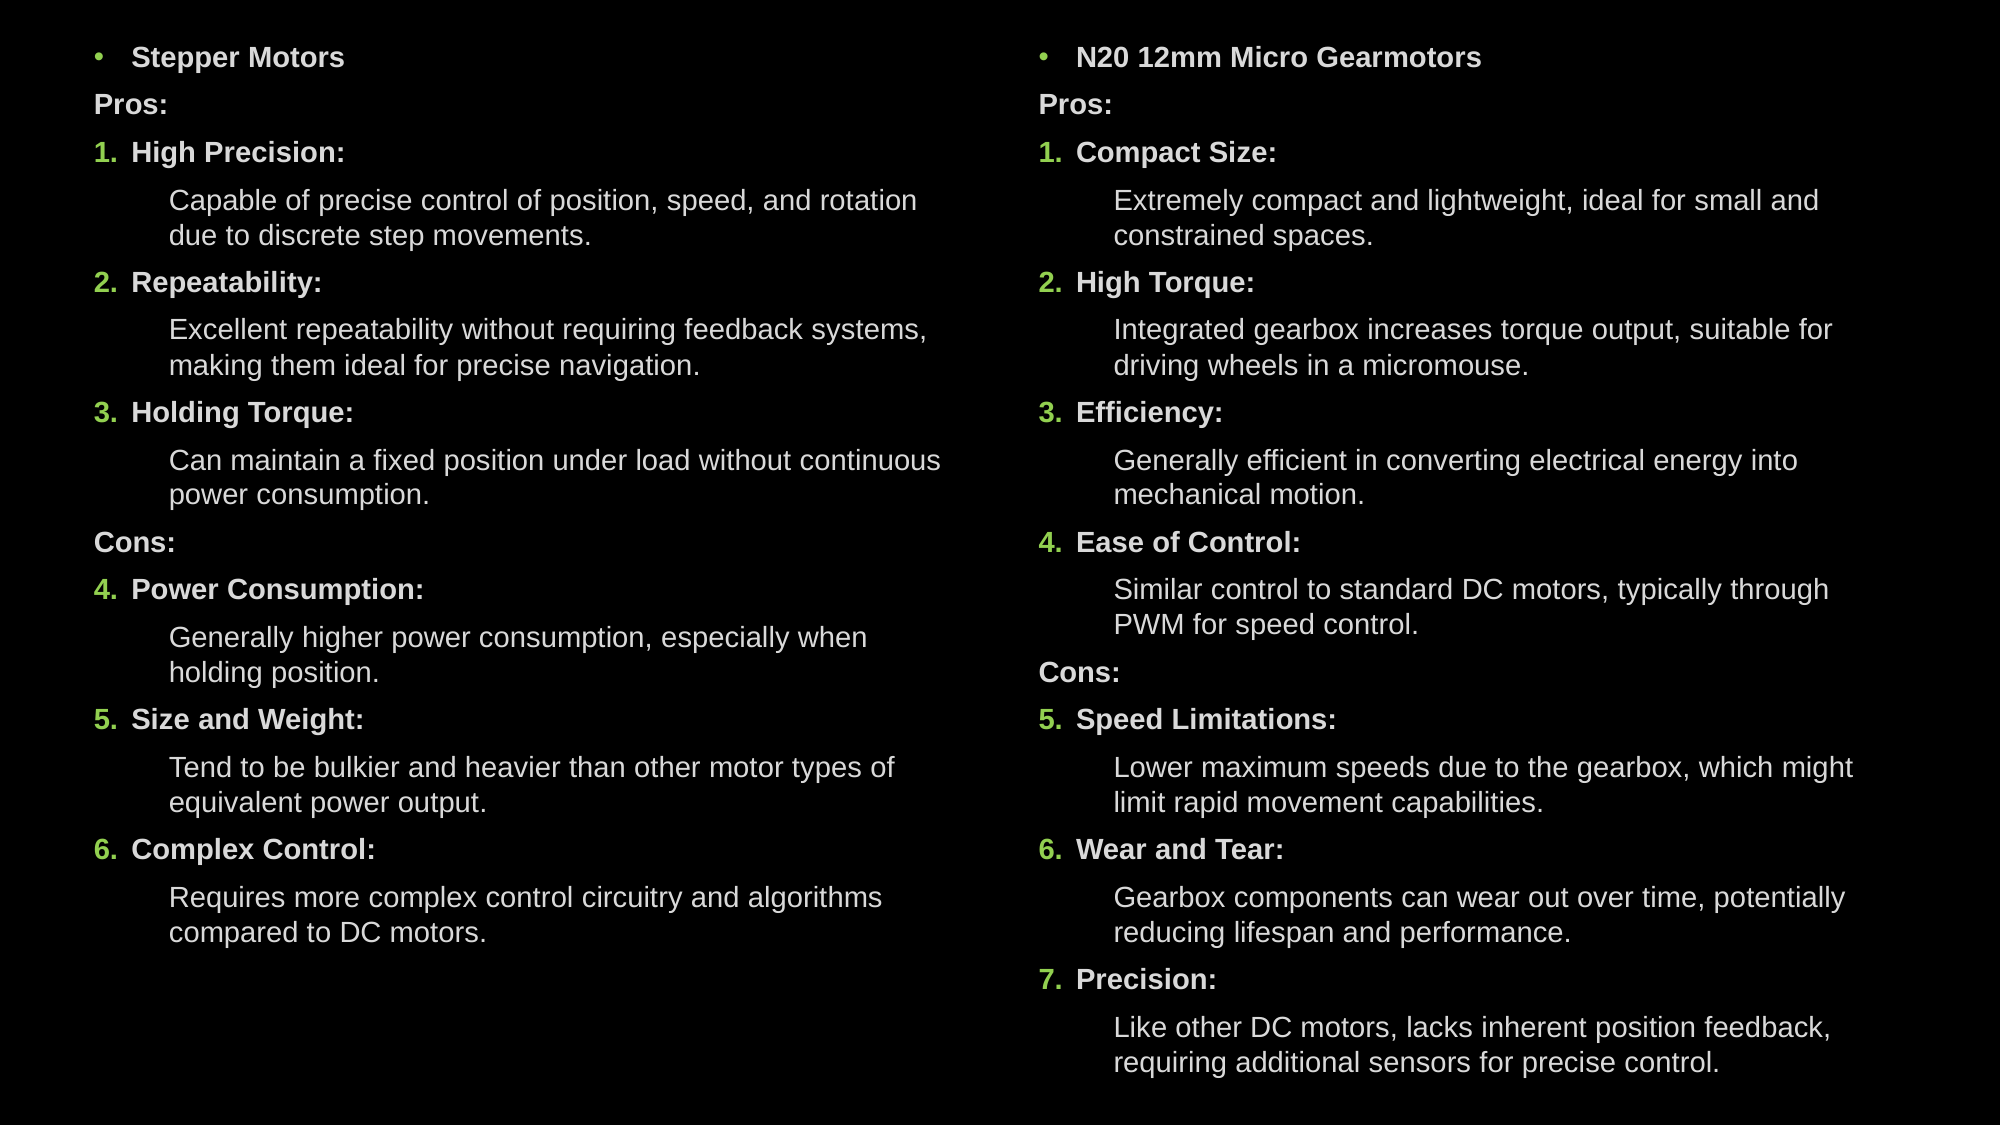

Stepper Motors
Pros:
High Precision:
Capable of precise control of position, speed, and rotation due to discrete step movements.
Repeatability:
Excellent repeatability without requiring feedback systems, making them ideal for precise navigation.
Holding Torque:
Can maintain a fixed position under load without continuous power consumption.
Cons:
Power Consumption:
Generally higher power consumption, especially when holding position.
Size and Weight:
Tend to be bulkier and heavier than other motor types of equivalent power output.
Complex Control:
Requires more complex control circuitry and algorithms compared to DC motors.
N20 12mm Micro Gearmotors
Pros:
Compact Size:
Extremely compact and lightweight, ideal for small and constrained spaces.
High Torque:
Integrated gearbox increases torque output, suitable for driving wheels in a micromouse.
Efficiency:
Generally efficient in converting electrical energy into mechanical motion.
Ease of Control:
Similar control to standard DC motors, typically through PWM for speed control.
Cons:
Speed Limitations:
Lower maximum speeds due to the gearbox, which might limit rapid movement capabilities.
Wear and Tear:
Gearbox components can wear out over time, potentially reducing lifespan and performance.
Precision:
Like other DC motors, lacks inherent position feedback, requiring additional sensors for precise control.